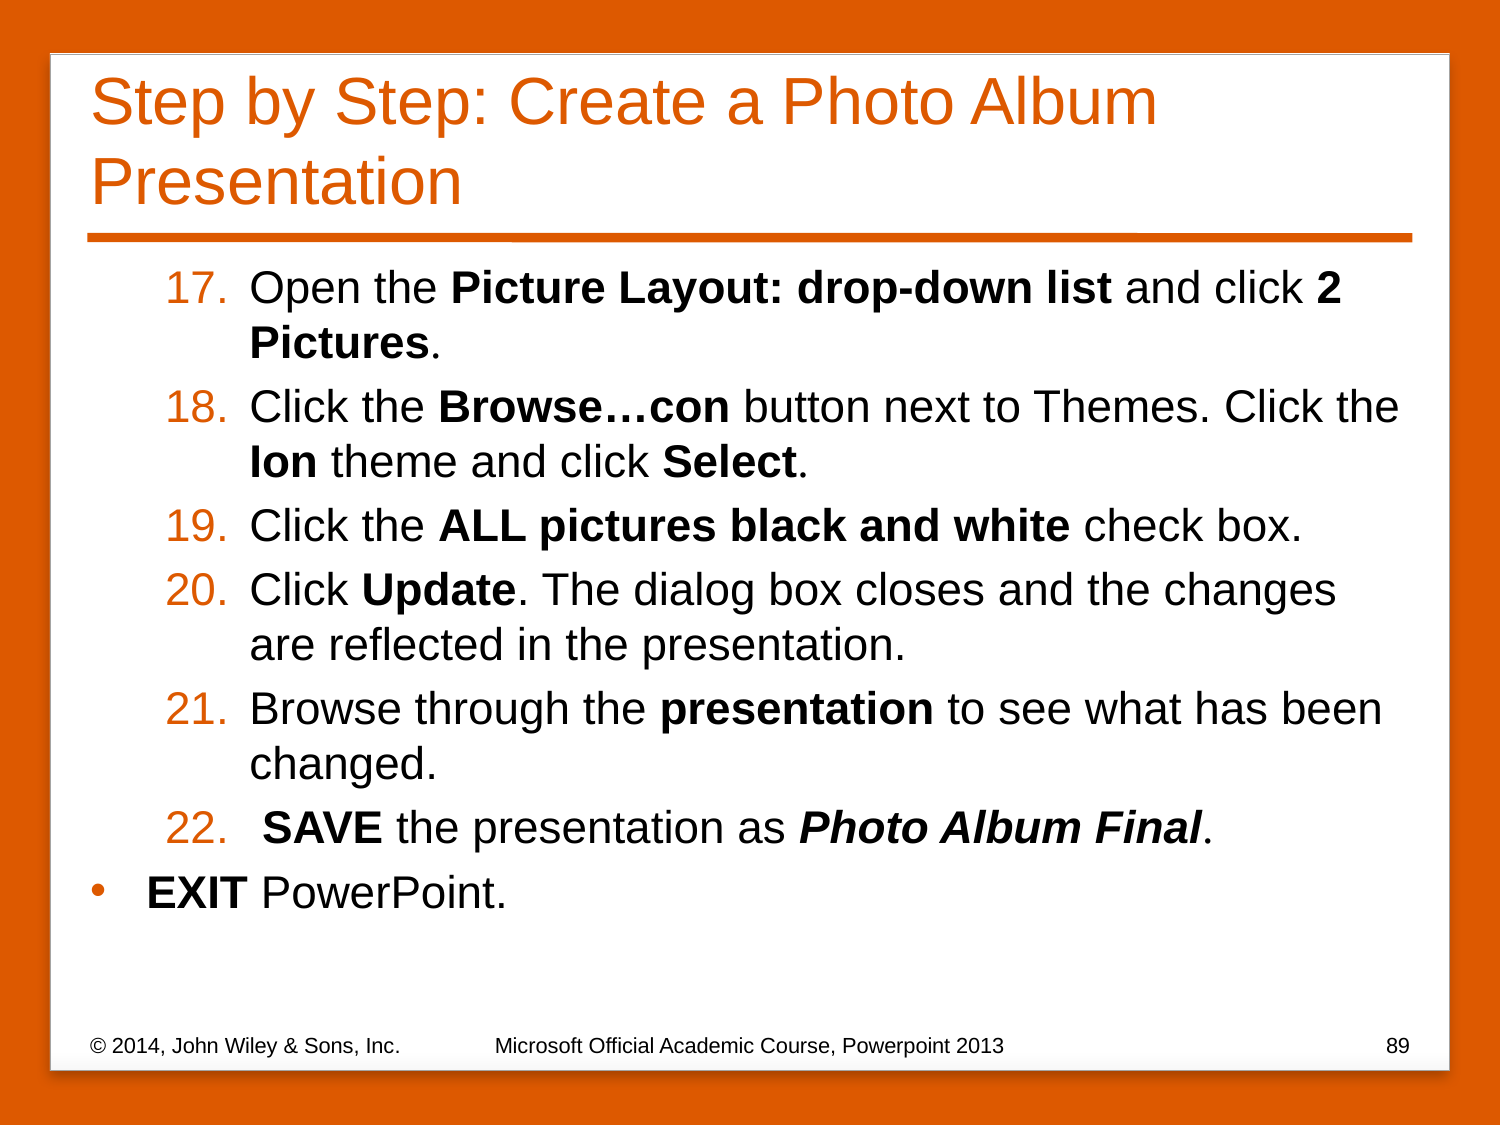

# Step by Step: Create a Photo Album Presentation
Open the Picture Layout: drop-down list and click 2 Pictures.
Click the Browse…con button next to Themes. Click the Ion theme and click Select.
Click the ALL pictures black and white check box.
Click Update. The dialog box closes and the changes are reflected in the presentation.
Browse through the presentation to see what has been changed.
 SAVE the presentation as Photo Album Final.
EXIT PowerPoint.
© 2014, John Wiley & Sons, Inc.
Microsoft Official Academic Course, Powerpoint 2013
89